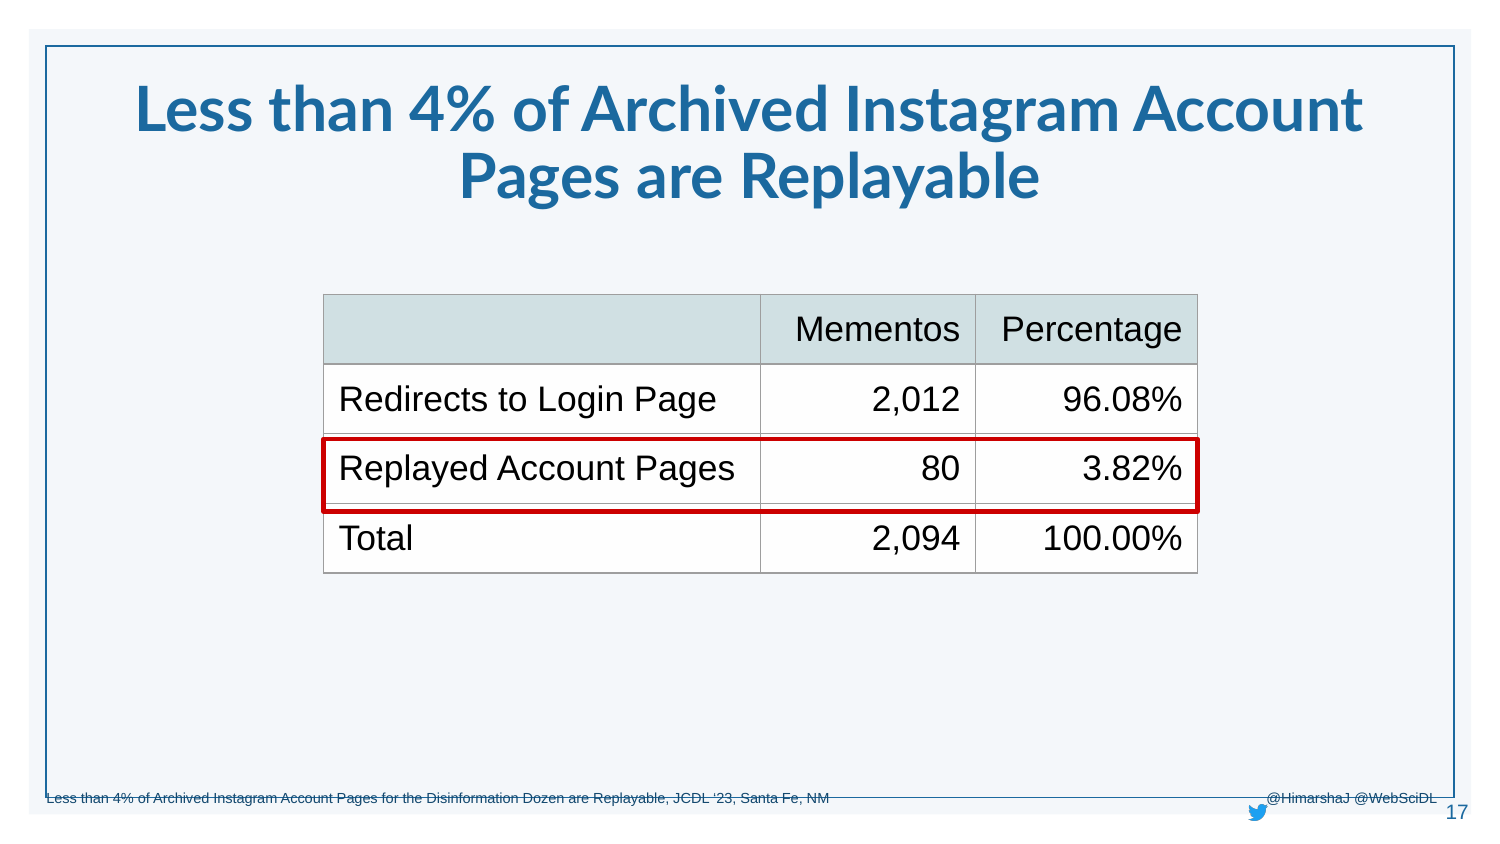

# Less than 4% of Archived Instagram Account Pages are Replayable
|  | Mementos | Percentage |
| --- | --- | --- |
| Redirects to Login Page | 2,012 | 96.08% |
| Replayed Account Pages | 80 | 3.82% |
| Total | 2,094 | 100.00% |

17